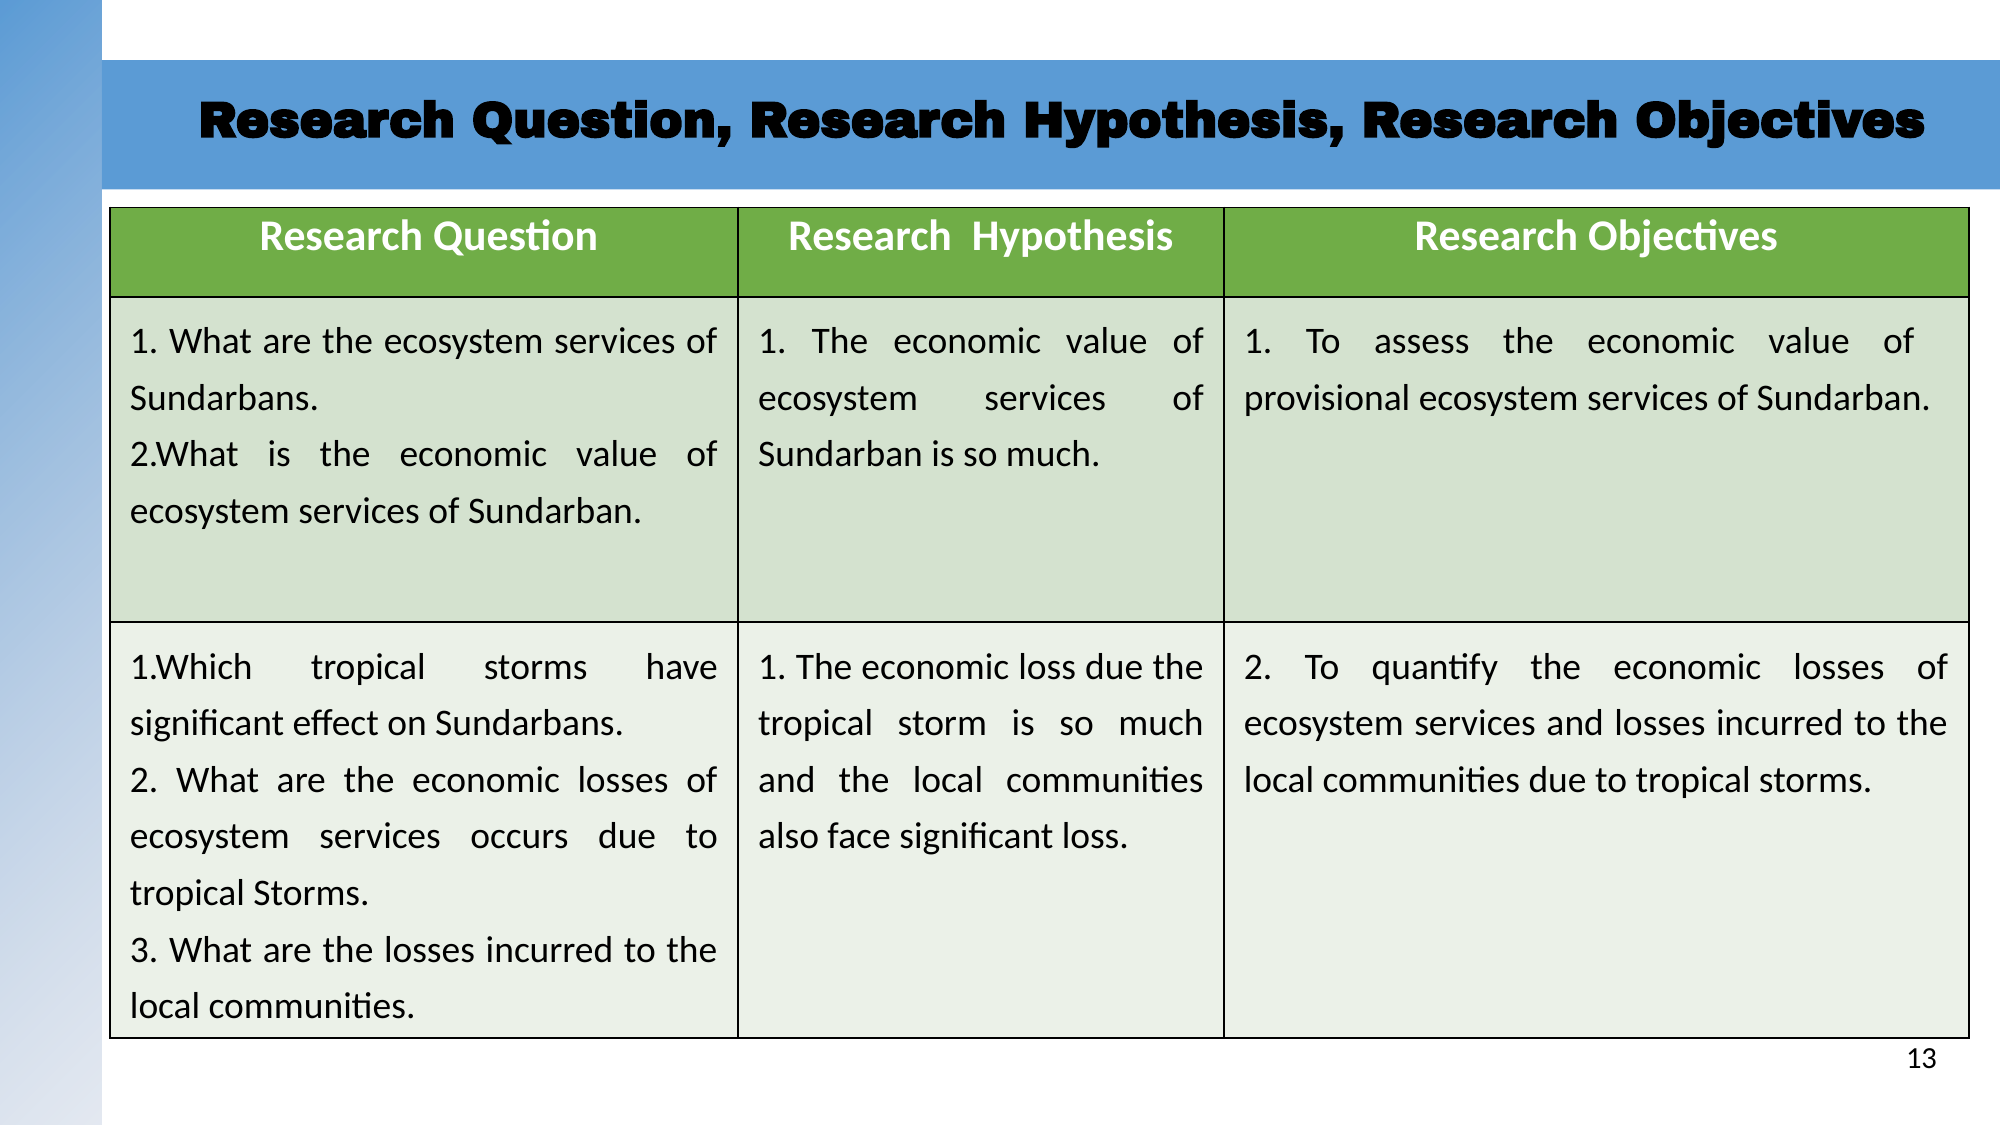

# Research Question, Research Hypothesis, Research Objectives
| Research Question | Research Hypothesis | Research Objectives |
| --- | --- | --- |
| 1. What are the ecosystem services of Sundarbans. 2.What is the economic value of ecosystem services of Sundarban. | 1. The economic value of ecosystem services of Sundarban is so much. | 1. To assess the economic value of provisional ecosystem services of Sundarban. |
| 1.Which tropical storms have significant effect on Sundarbans. 2. What are the economic losses of ecosystem services occurs due to tropical Storms. 3. What are the losses incurred to the local communities. | 1. The economic loss due the tropical storm is so much and the local communities also face significant loss. | 2. To quantify the economic losses of ecosystem services and losses incurred to the local communities due to tropical storms. |

13